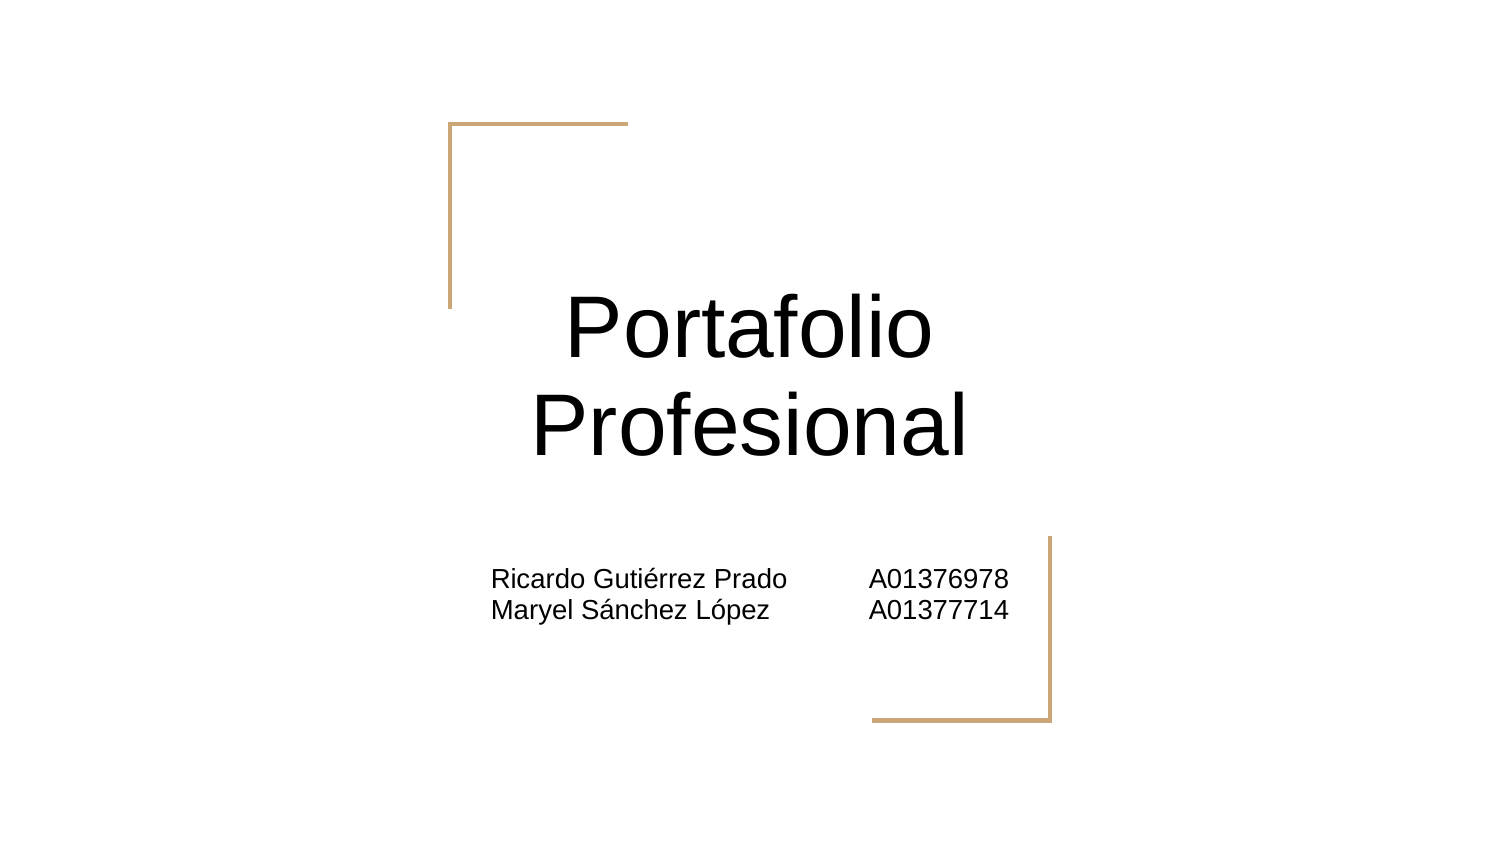

# Portafolio Profesional
Ricardo Gutiérrez Prado 	A01376978
Maryel Sánchez López 		A01377714